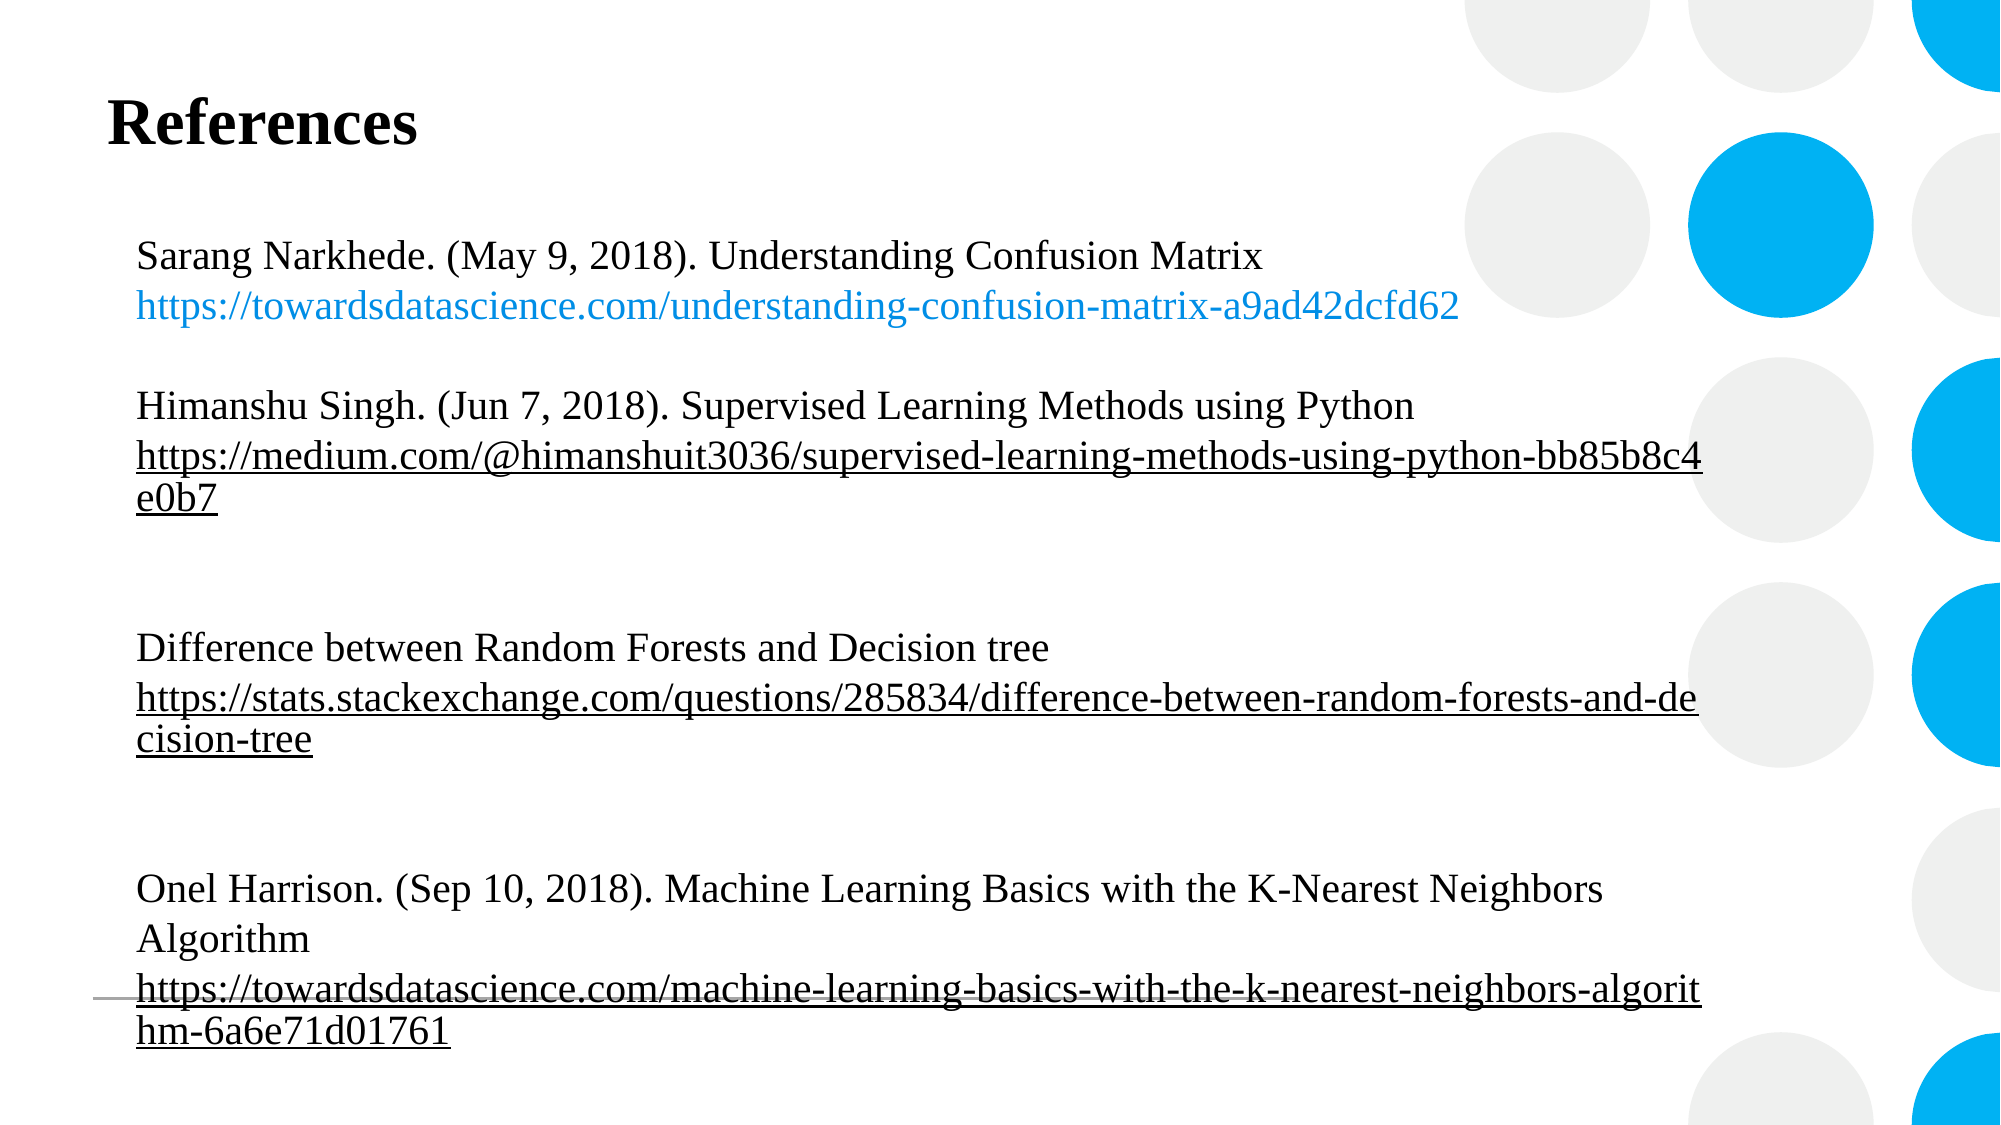

# References
Sarang Narkhede. (May 9, 2018). Understanding Confusion Matrix
https://towardsdatascience.com/understanding-confusion-matrix-a9ad42dcfd62

Himanshu Singh. (Jun 7, 2018). Supervised Learning Methods using Python
https://medium.com/@himanshuit3036/supervised-learning-methods-using-python-bb85b8c4e0b7

Difference between Random Forests and Decision tree
https://stats.stackexchange.com/questions/285834/difference-between-random-forests-and-decision-tree

Onel Harrison. (Sep 10, 2018). Machine Learning Basics with the K-Nearest Neighbors Algorithm
https://towardsdatascience.com/machine-learning-basics-with-the-k-nearest-neighbors-algorithm-6a6e71d01761